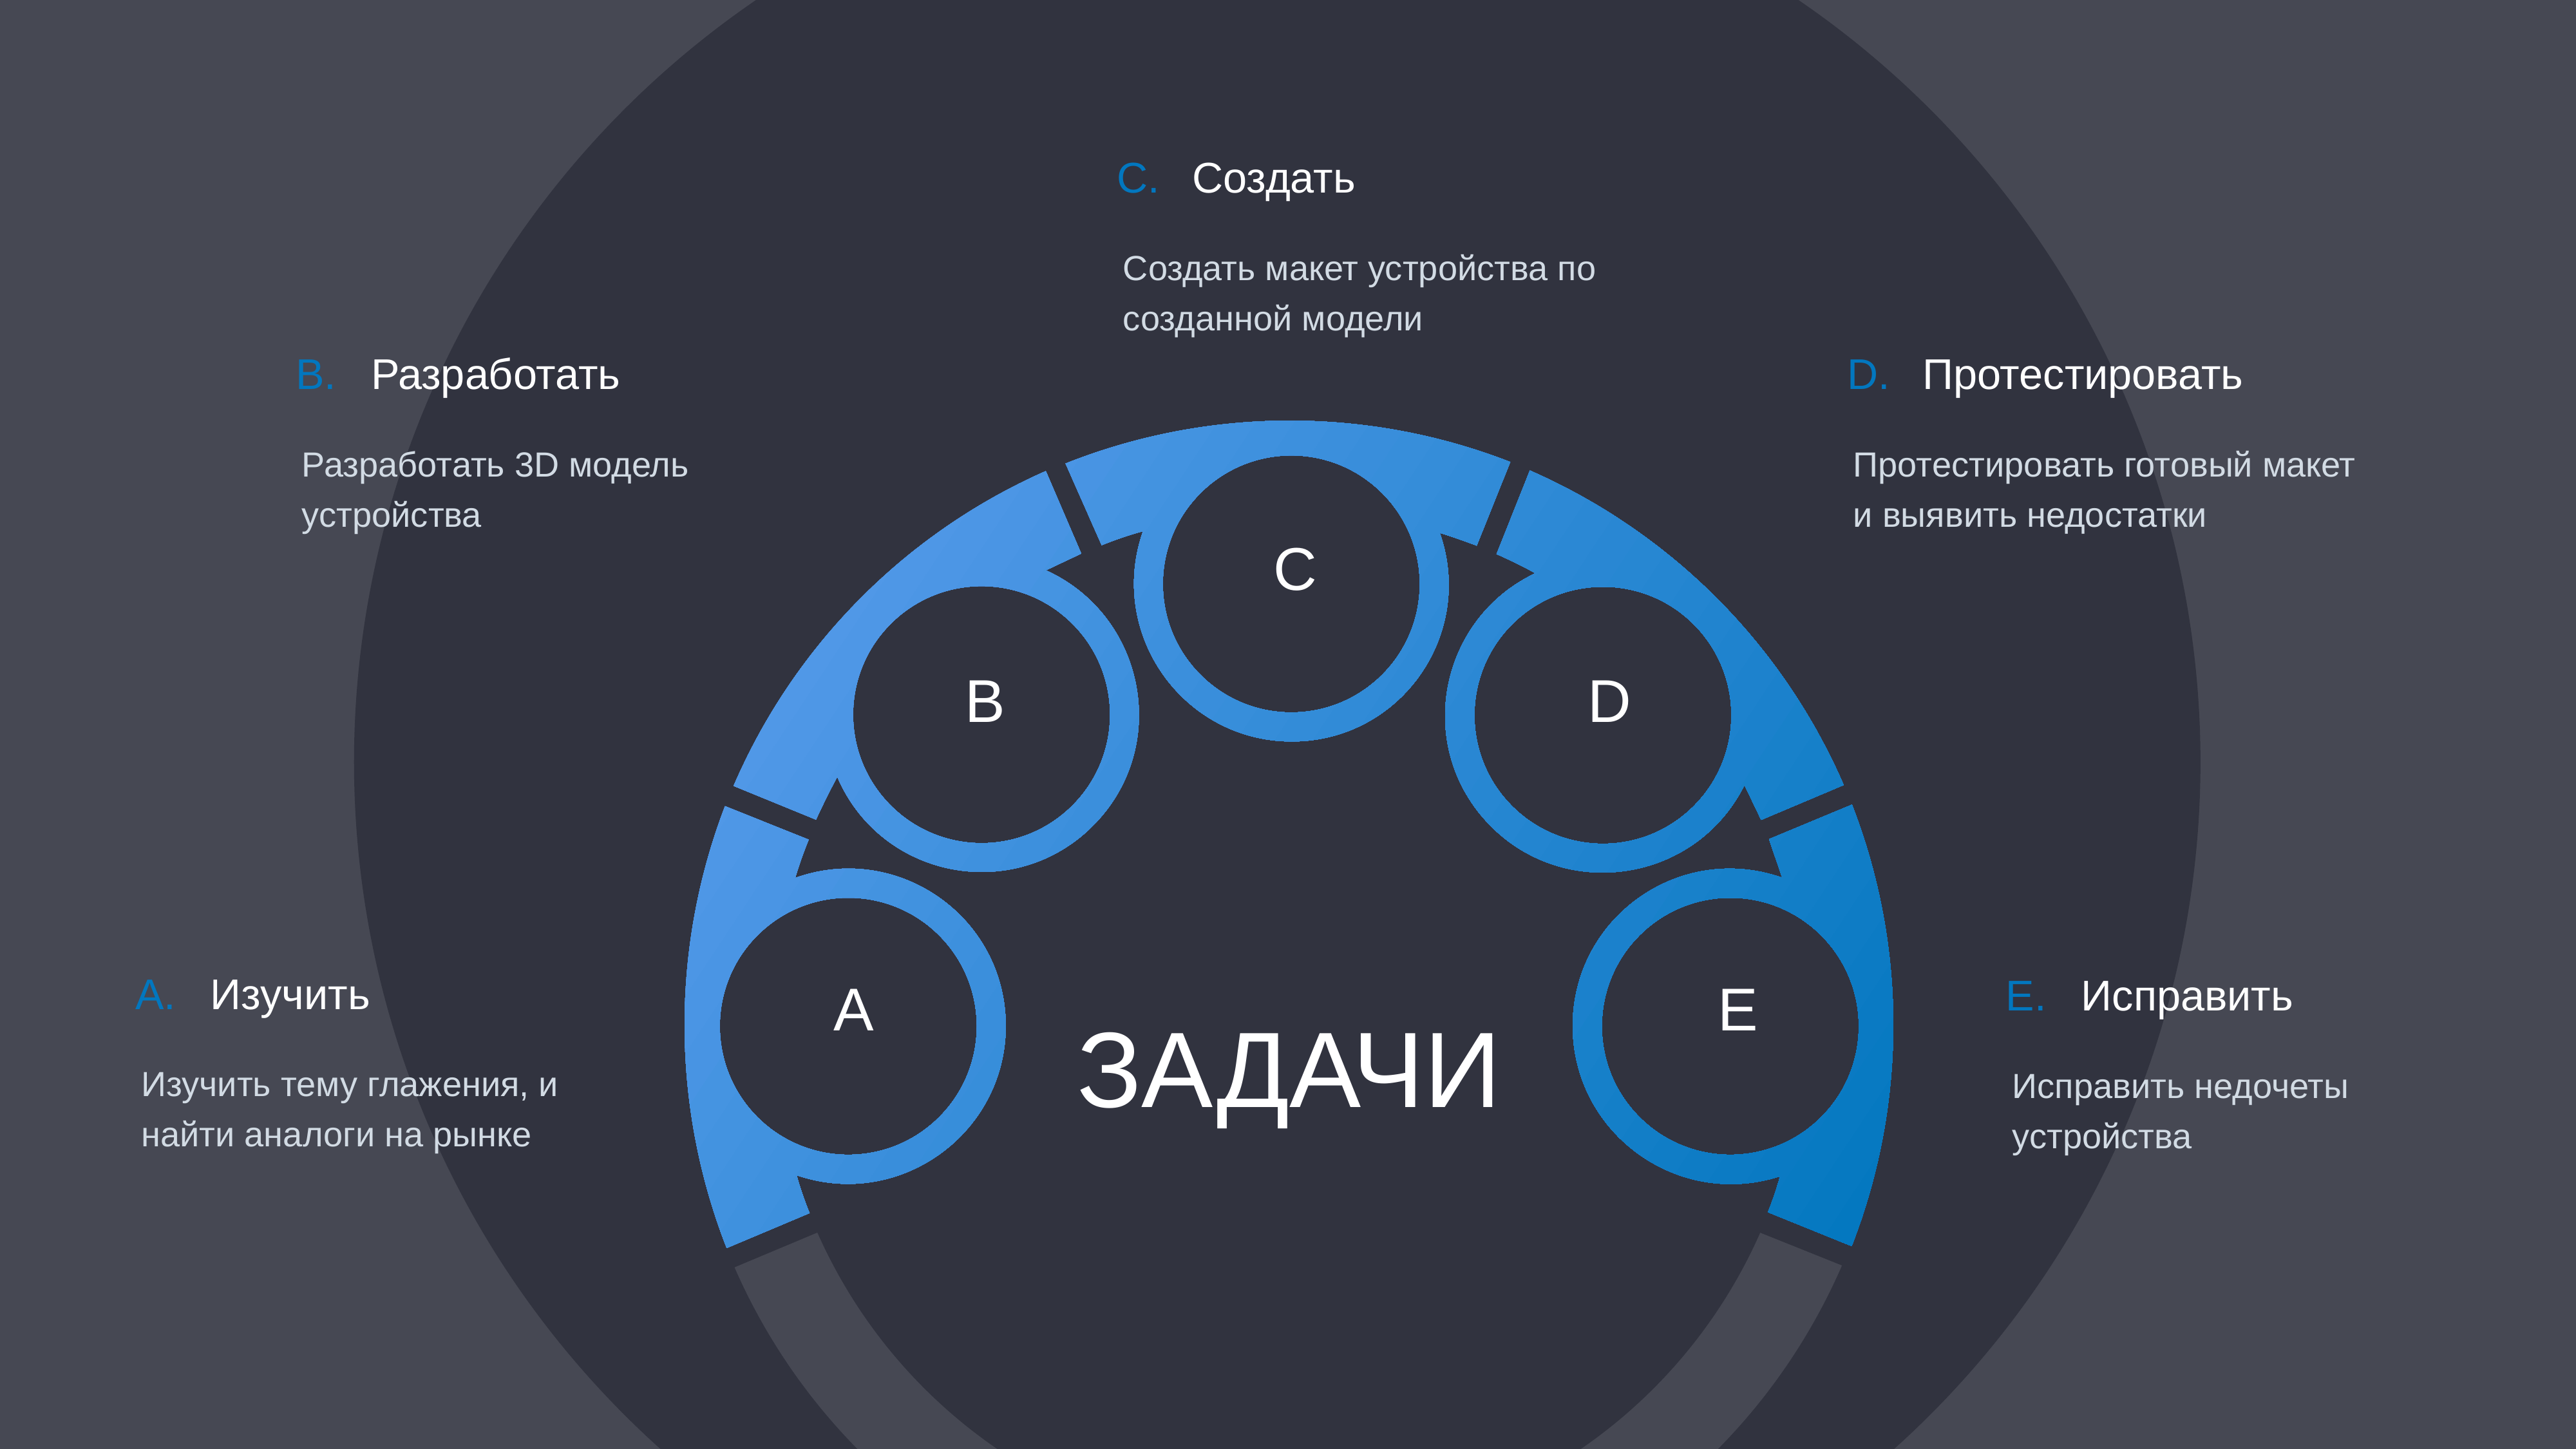

С.
Создать
Создать макет устройства по созданной модели
B.
Разработать
D.
Протестировать

Разработать 3D модель устройства
Протестировать готовый макет и выявить недостатки
C
D
B
A.
Изучить
E.
Исправить
A
E
ЗАДАЧИ
Изучить тему глажения, и найти аналоги на рынке
Исправить недочеты устройства